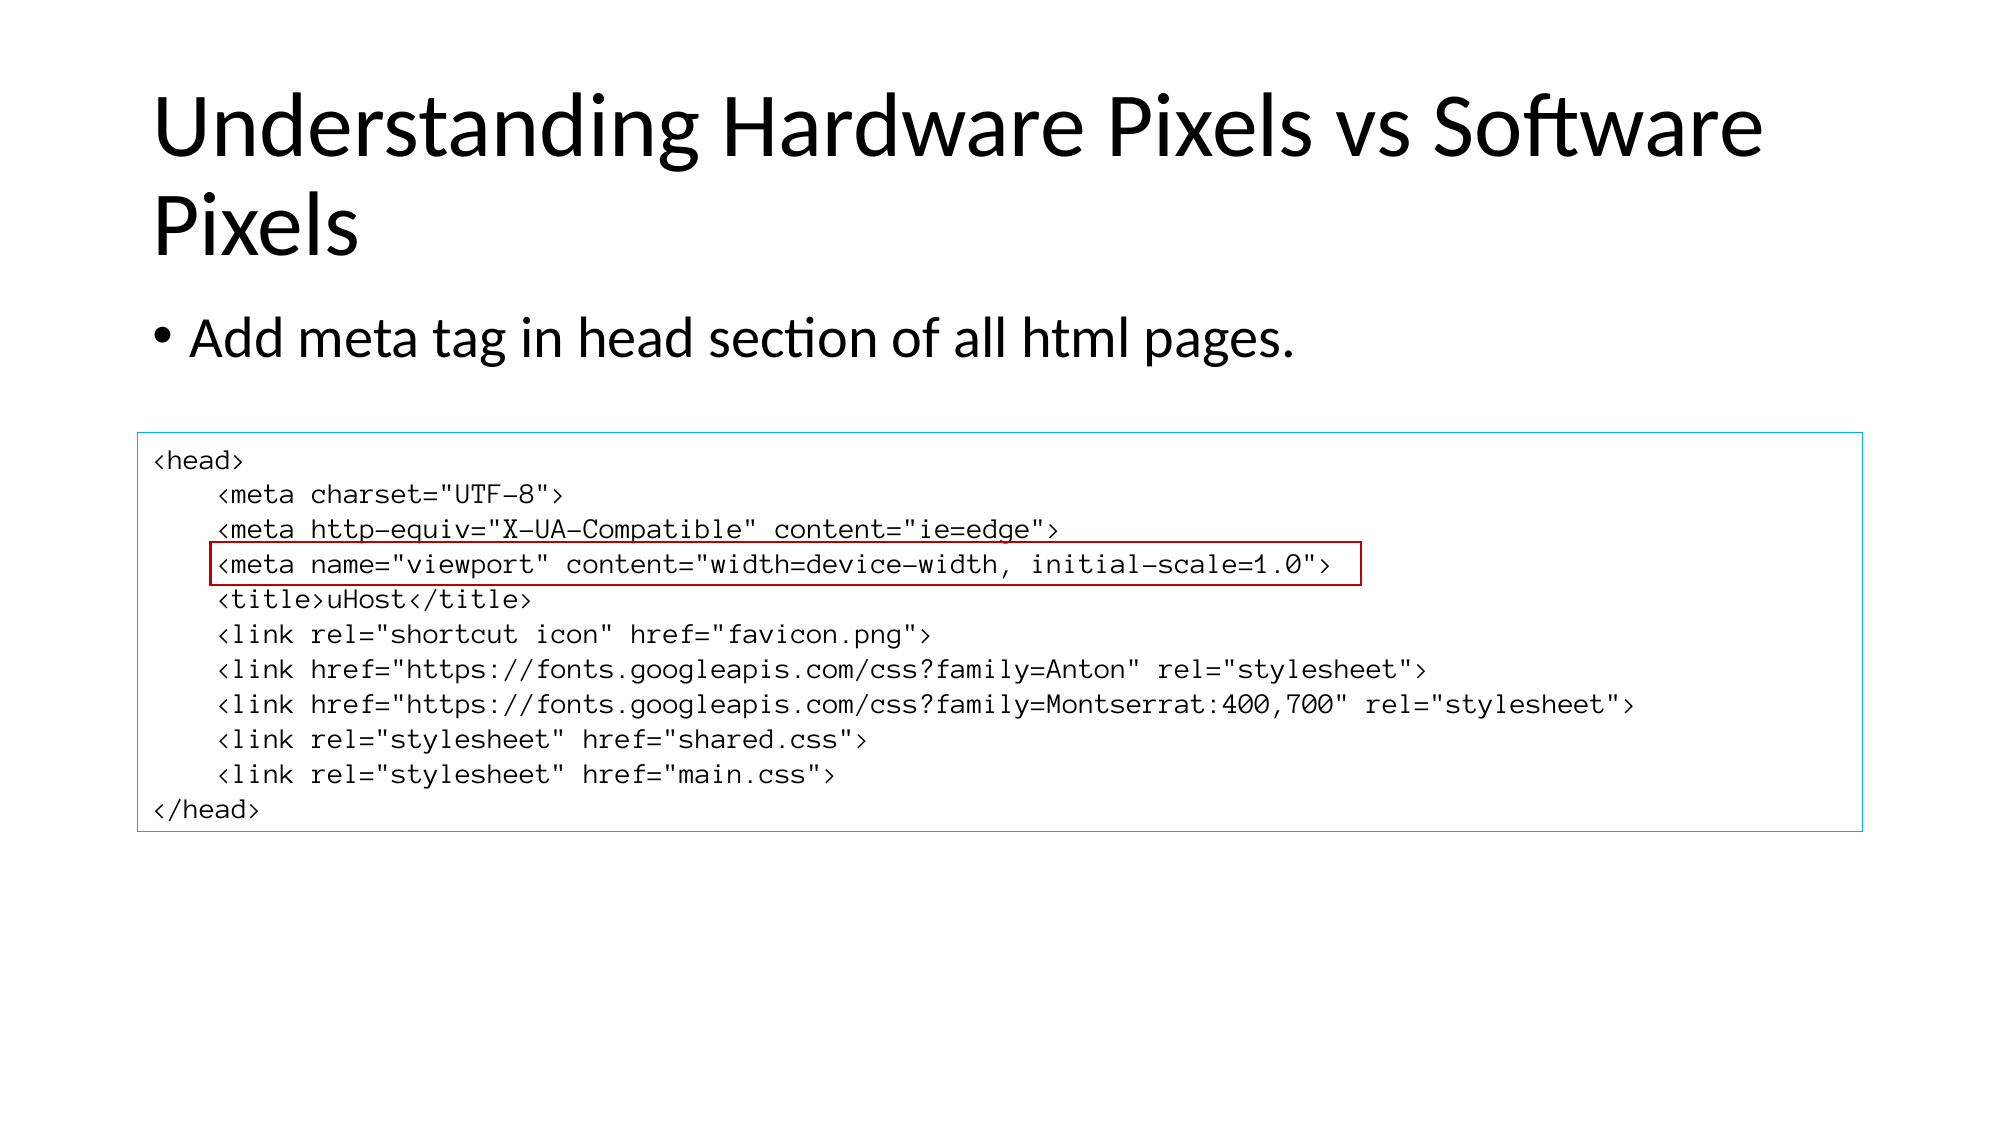

# Understanding Hardware Pixels vs Software Pixels
Add meta tag in head section of all html pages.
<head>
    <meta charset="UTF-8">
    <meta http-equiv="X-UA-Compatible" content="ie=edge">
    <meta name="viewport" content="width=device-width, initial-scale=1.0">
    <title>uHost</title>
    <link rel="shortcut icon" href="favicon.png">
    <link href="https://fonts.googleapis.com/css?family=Anton" rel="stylesheet">
    <link href="https://fonts.googleapis.com/css?family=Montserrat:400,700" rel="stylesheet">
    <link rel="stylesheet" href="shared.css">
    <link rel="stylesheet" href="main.css">
</head>